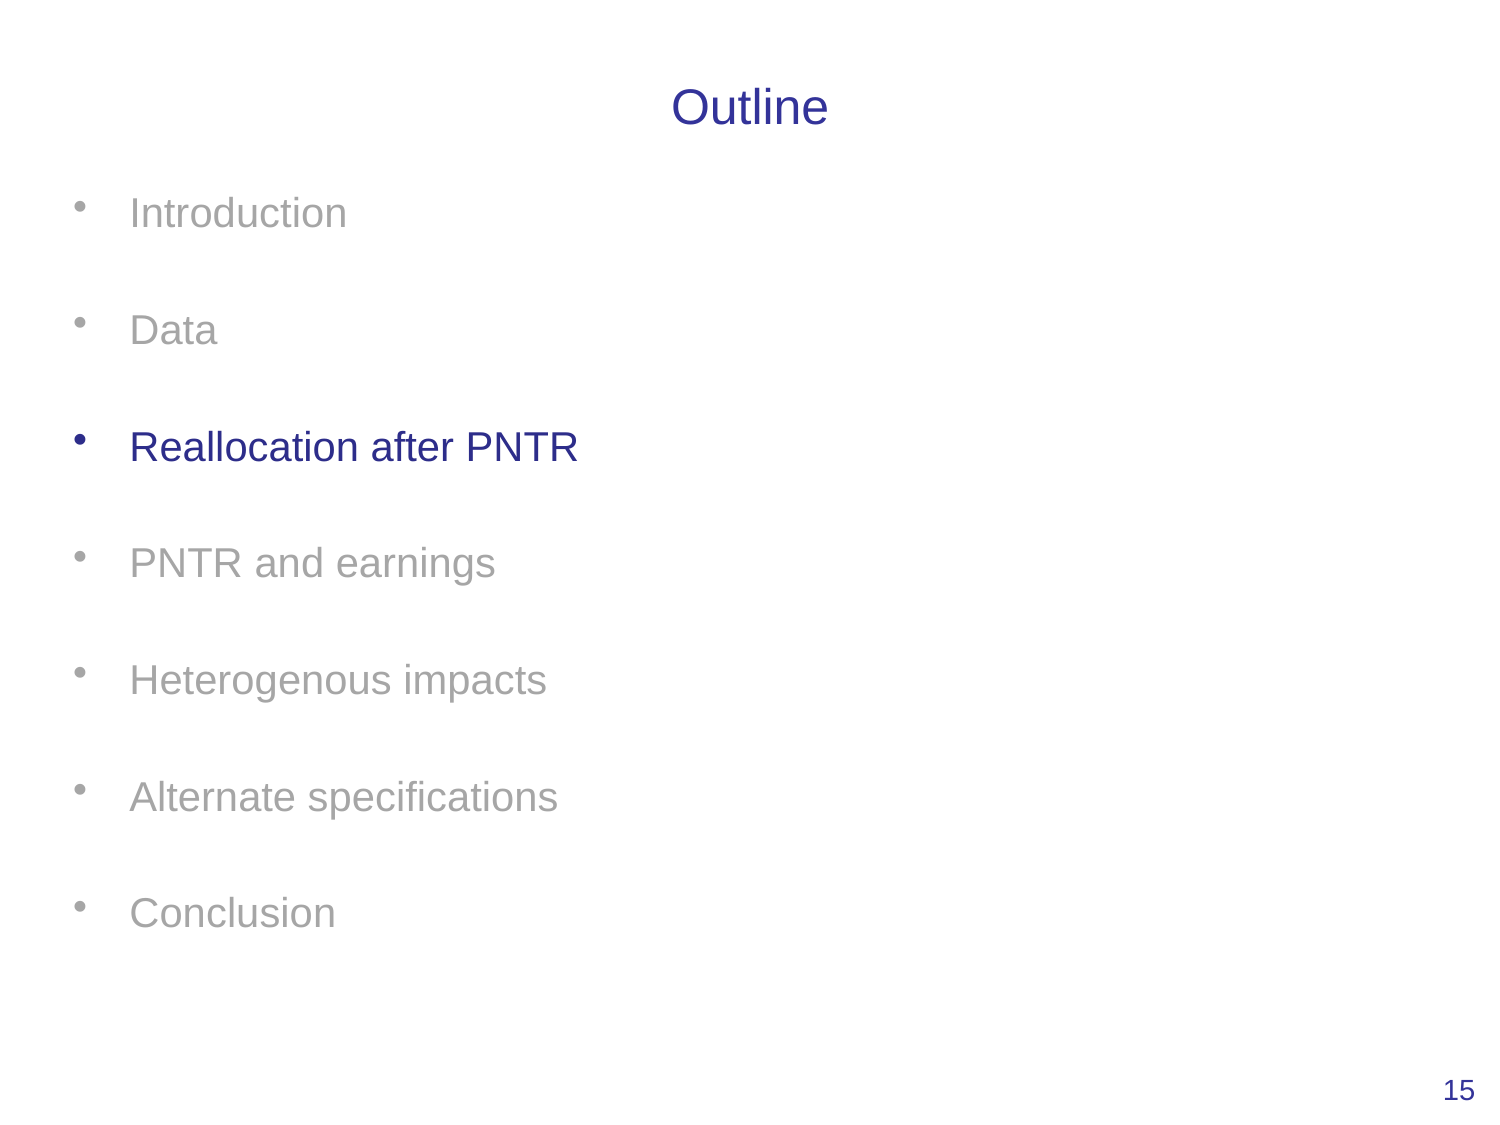

# Outline
Introduction

Data

Reallocation after PNTR

PNTR and earnings

Heterogenous impacts

Alternate specifications

Conclusion

15